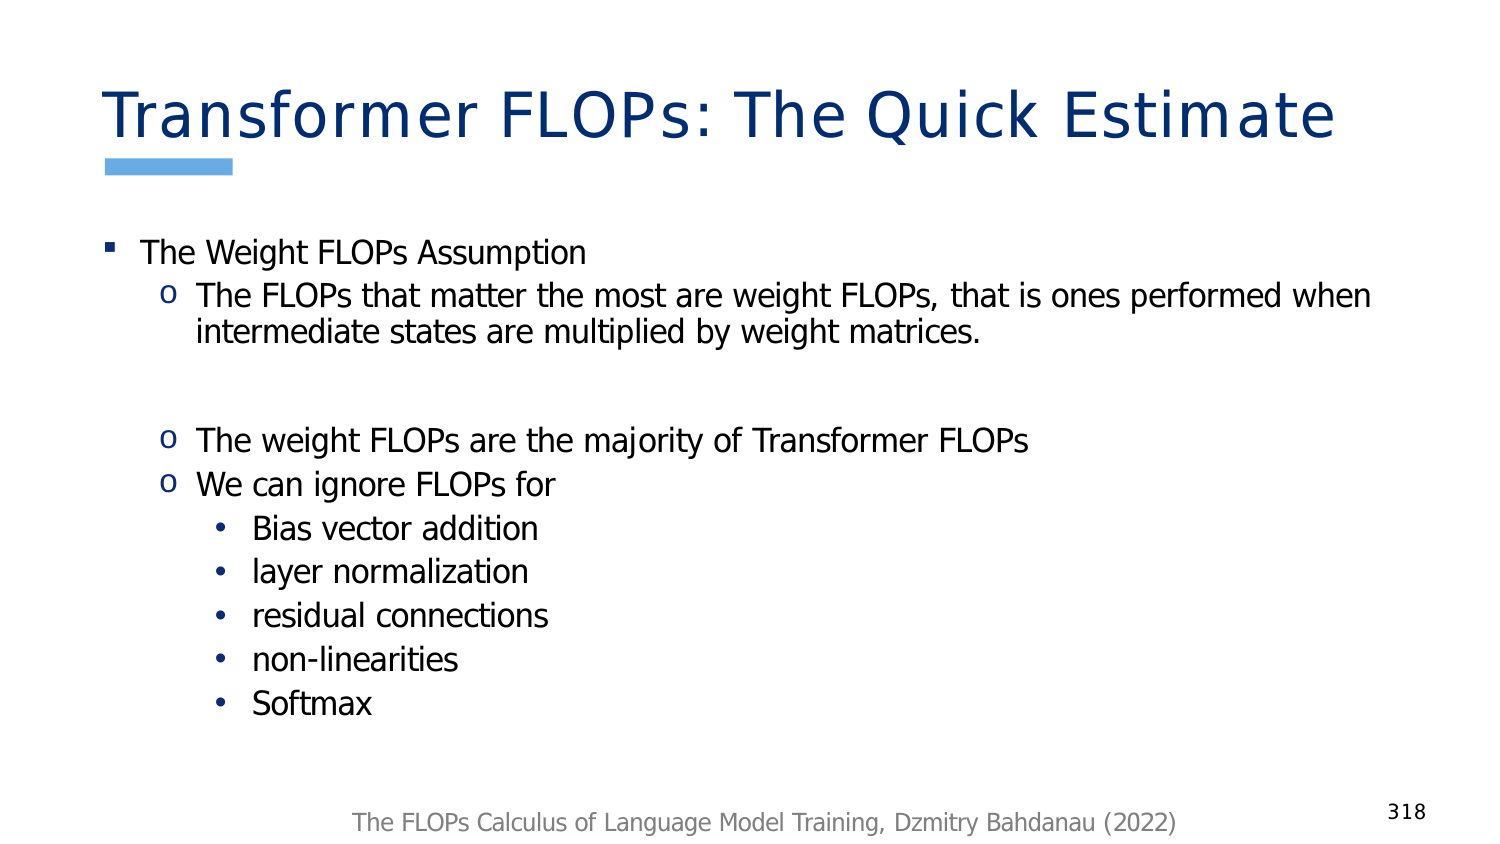

# Transformer FLOPs: The Quick Estimate
The Weight FLOPs Assumption
The FLOPs that matter the most are weight FLOPs, that is ones performed when intermediate states are multiplied by weight matrices.

The weight FLOPs are the majority of Transformer FLOPs
We can ignore FLOPs for
Bias vector addition
layer normalization
residual connections
non-linearities
Softmax
The FLOPs Calculus of Language Model Training, Dzmitry Bahdanau (2022)